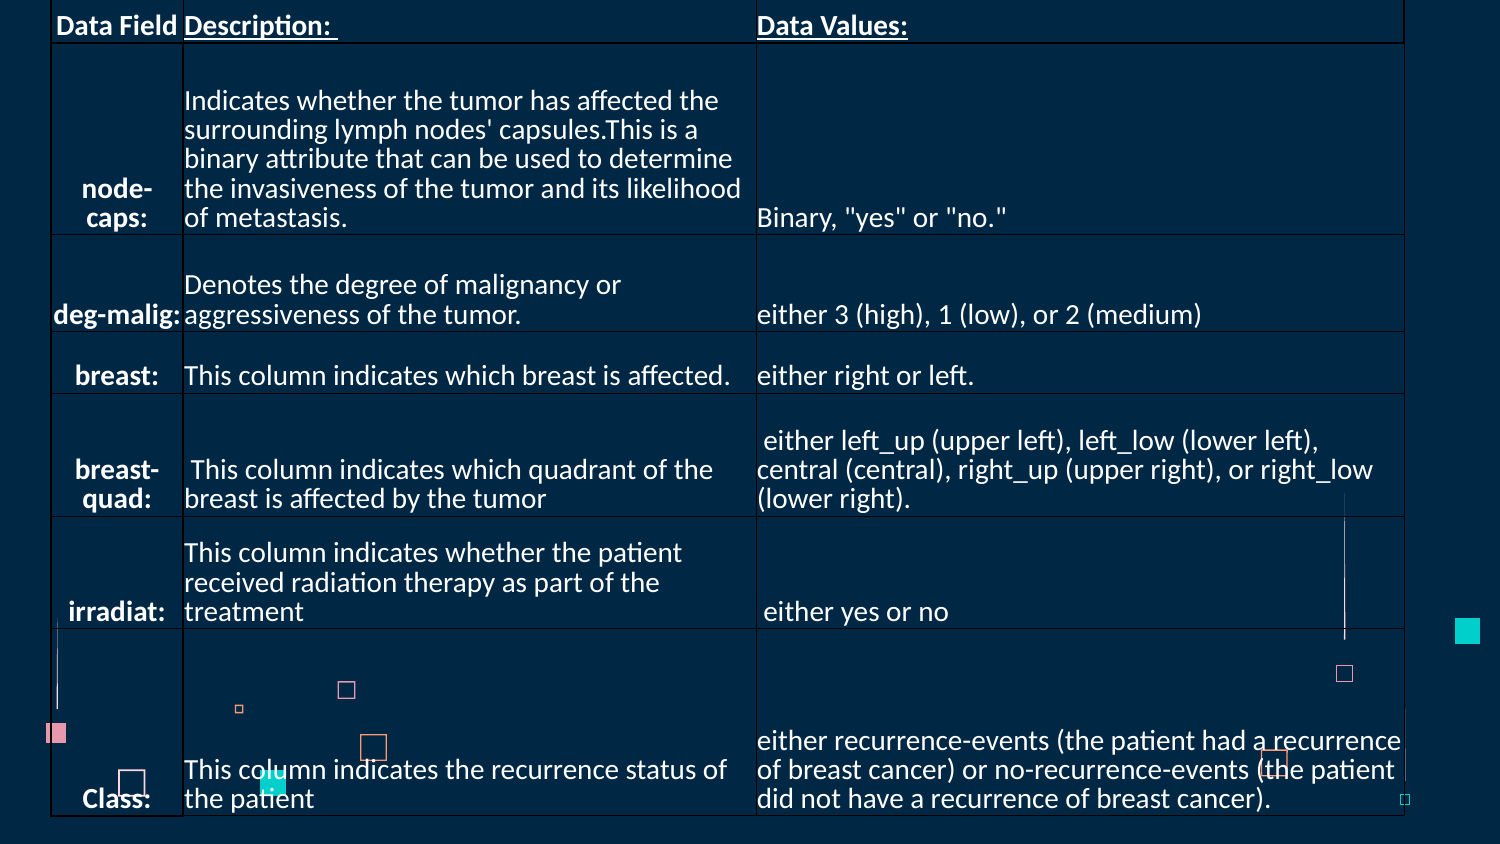

| Data Field | Description: | Data Values: |
| --- | --- | --- |
| node-caps: | Indicates whether the tumor has affected the surrounding lymph nodes' capsules.This is a binary attribute that can be used to determine the invasiveness of the tumor and its likelihood of metastasis. | Binary, "yes" or "no." |
| --- | --- | --- |
| deg-malig: | Denotes the degree of malignancy or aggressiveness of the tumor. | either 3 (high), 1 (low), or 2 (medium) |
| breast: | This column indicates which breast is affected. | either right or left. |
| breast-quad: | This column indicates which quadrant of the breast is affected by the tumor | either left\_up (upper left), left\_low (lower left), central (central), right\_up (upper right), or right\_low (lower right). |
| irradiat: | This column indicates whether the patient received radiation therapy as part of the treatment | either yes or no |
| Class: | This column indicates the recurrence status of the patient | either recurrence-events (the patient had a recurrence of breast cancer) or no-recurrence-events (the patient did not have a recurrence of breast cancer). |